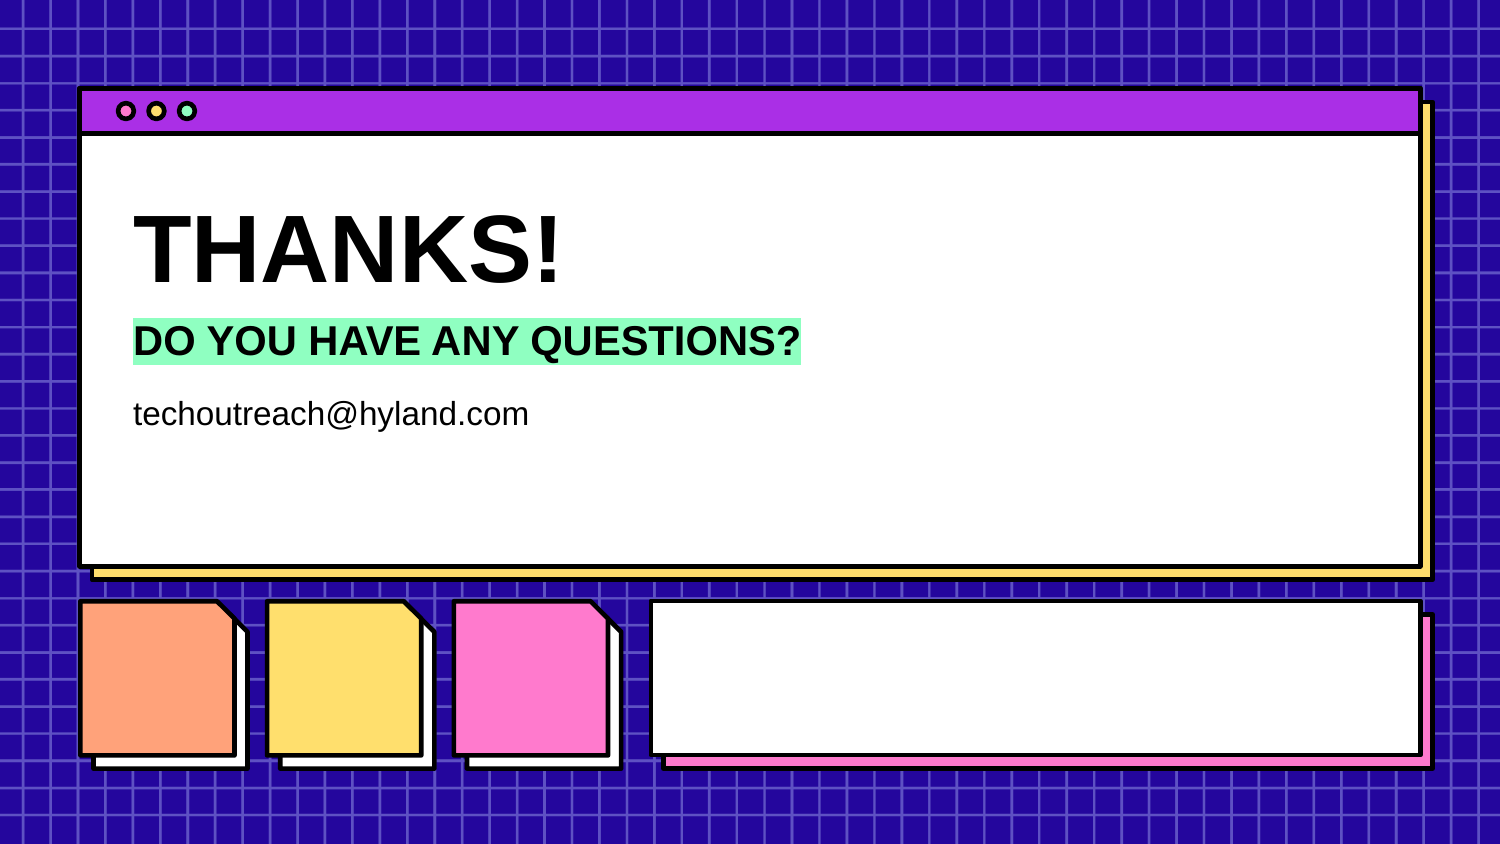

# THANKS!
DO YOU HAVE ANY QUESTIONS?
techoutreach@hyland.com